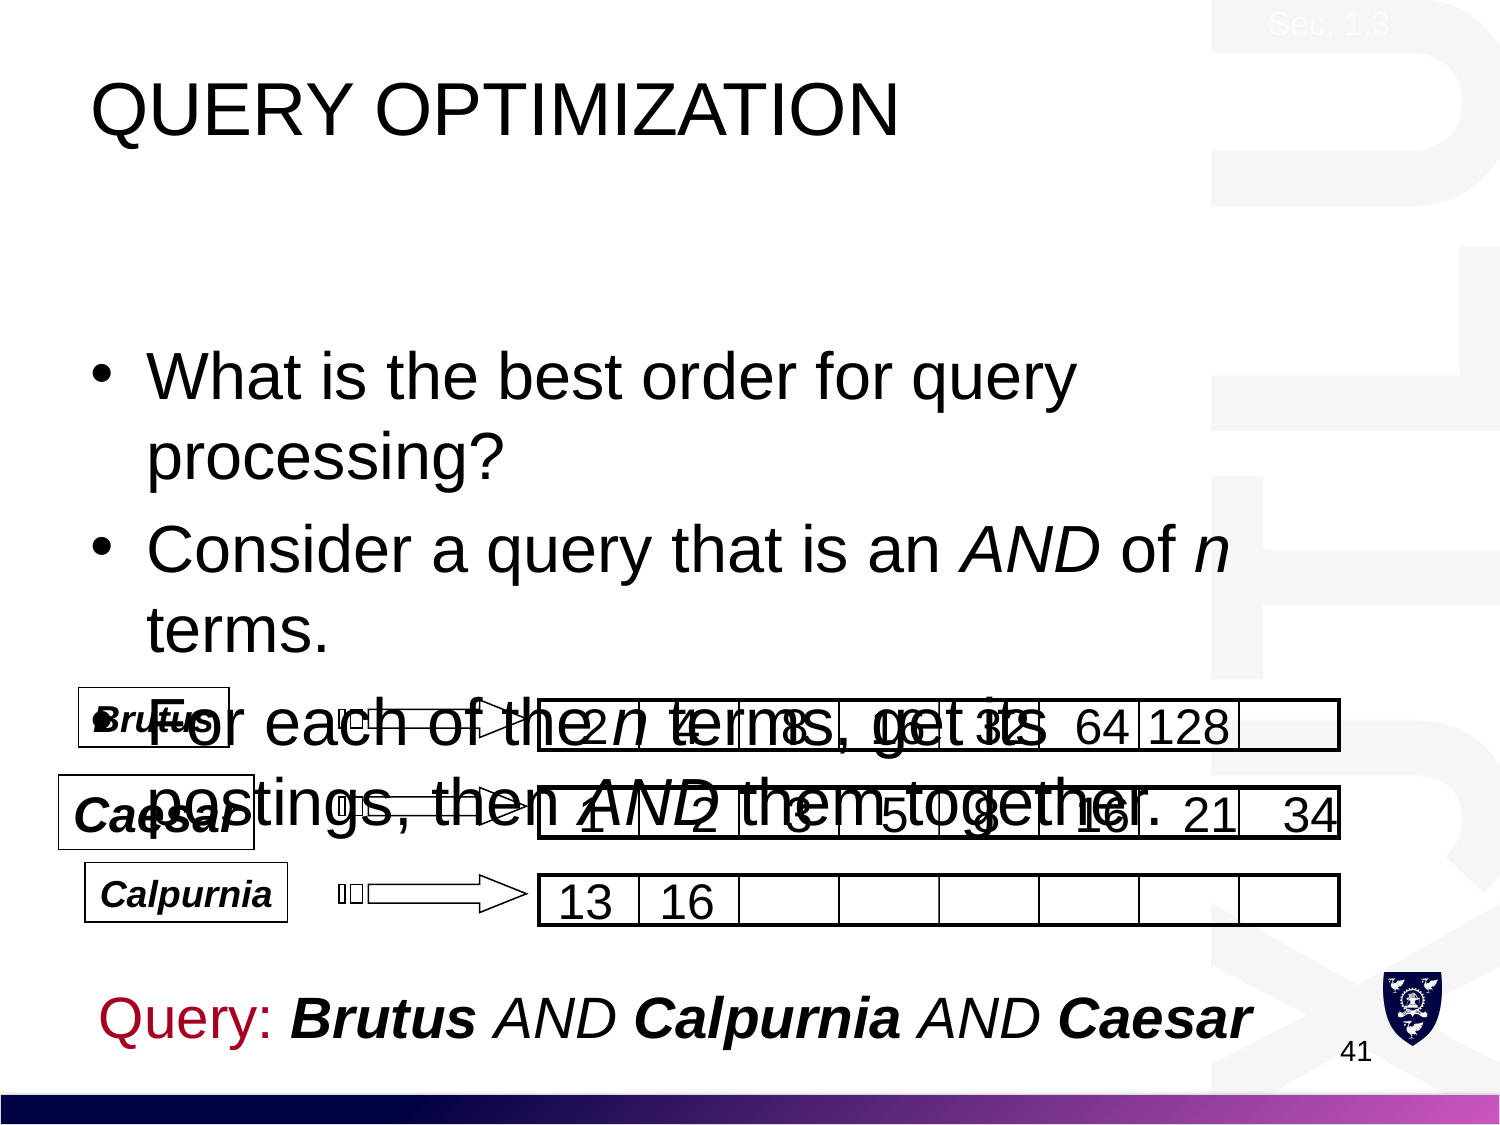

Sec. 1.3
# Query optimization
What is the best order for query processing?
Consider a query that is an AND of n terms.
For each of the n terms, get its postings, then AND them together.
Brutus
2
4
8
16
32
64
128

Caesar
1
2
3
5
8
16
21
34

Calpurnia
13
16

Query: Brutus AND Calpurnia AND Caesar
41